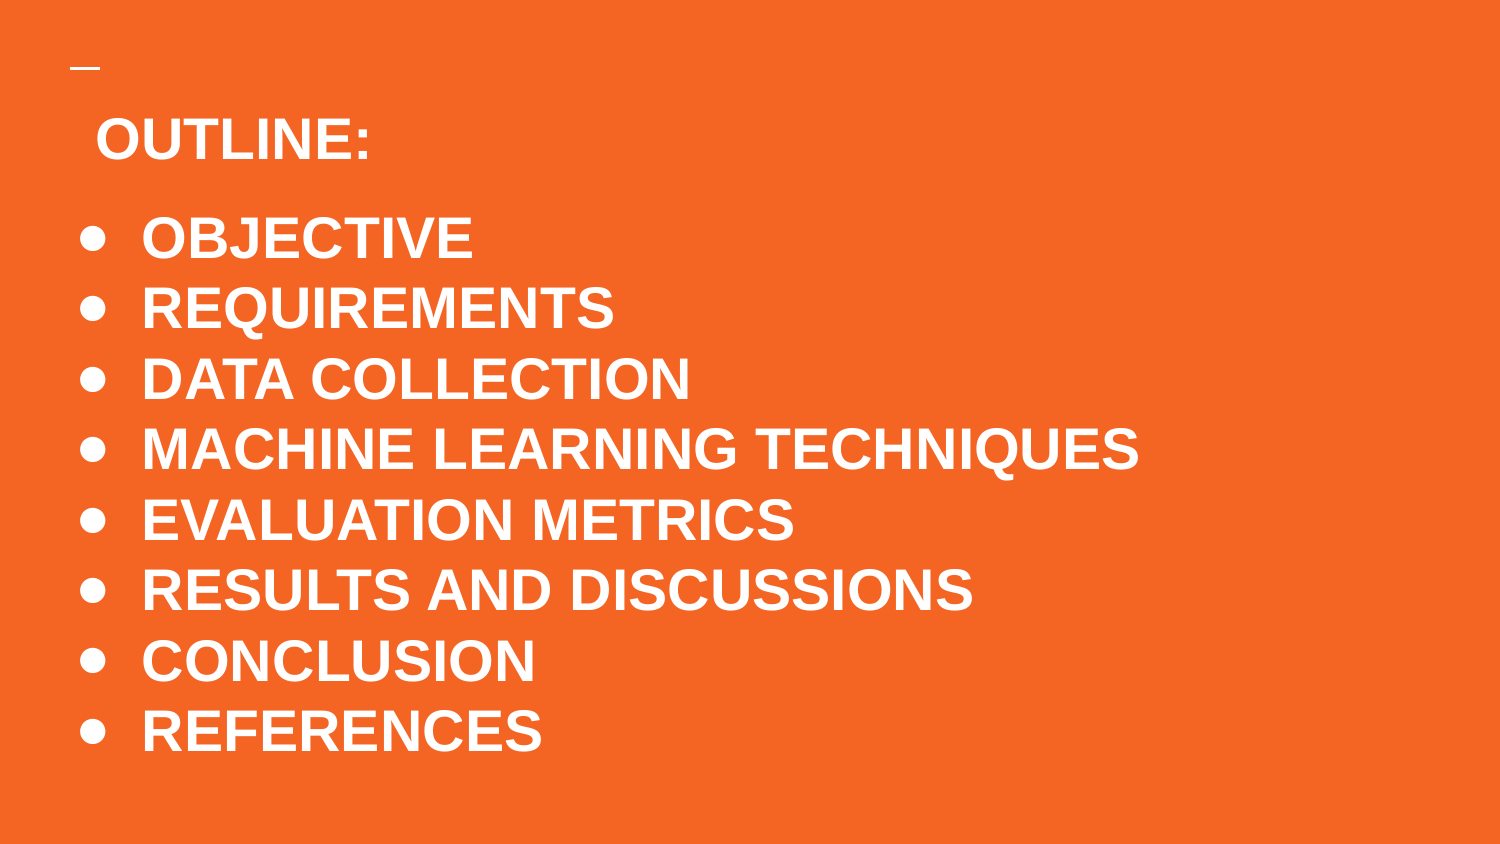

OUTLINE:
# OBJECTIVE
REQUIREMENTS
DATA COLLECTION
MACHINE LEARNING TECHNIQUES
EVALUATION METRICS
RESULTS AND DISCUSSIONS
CONCLUSION
REFERENCES